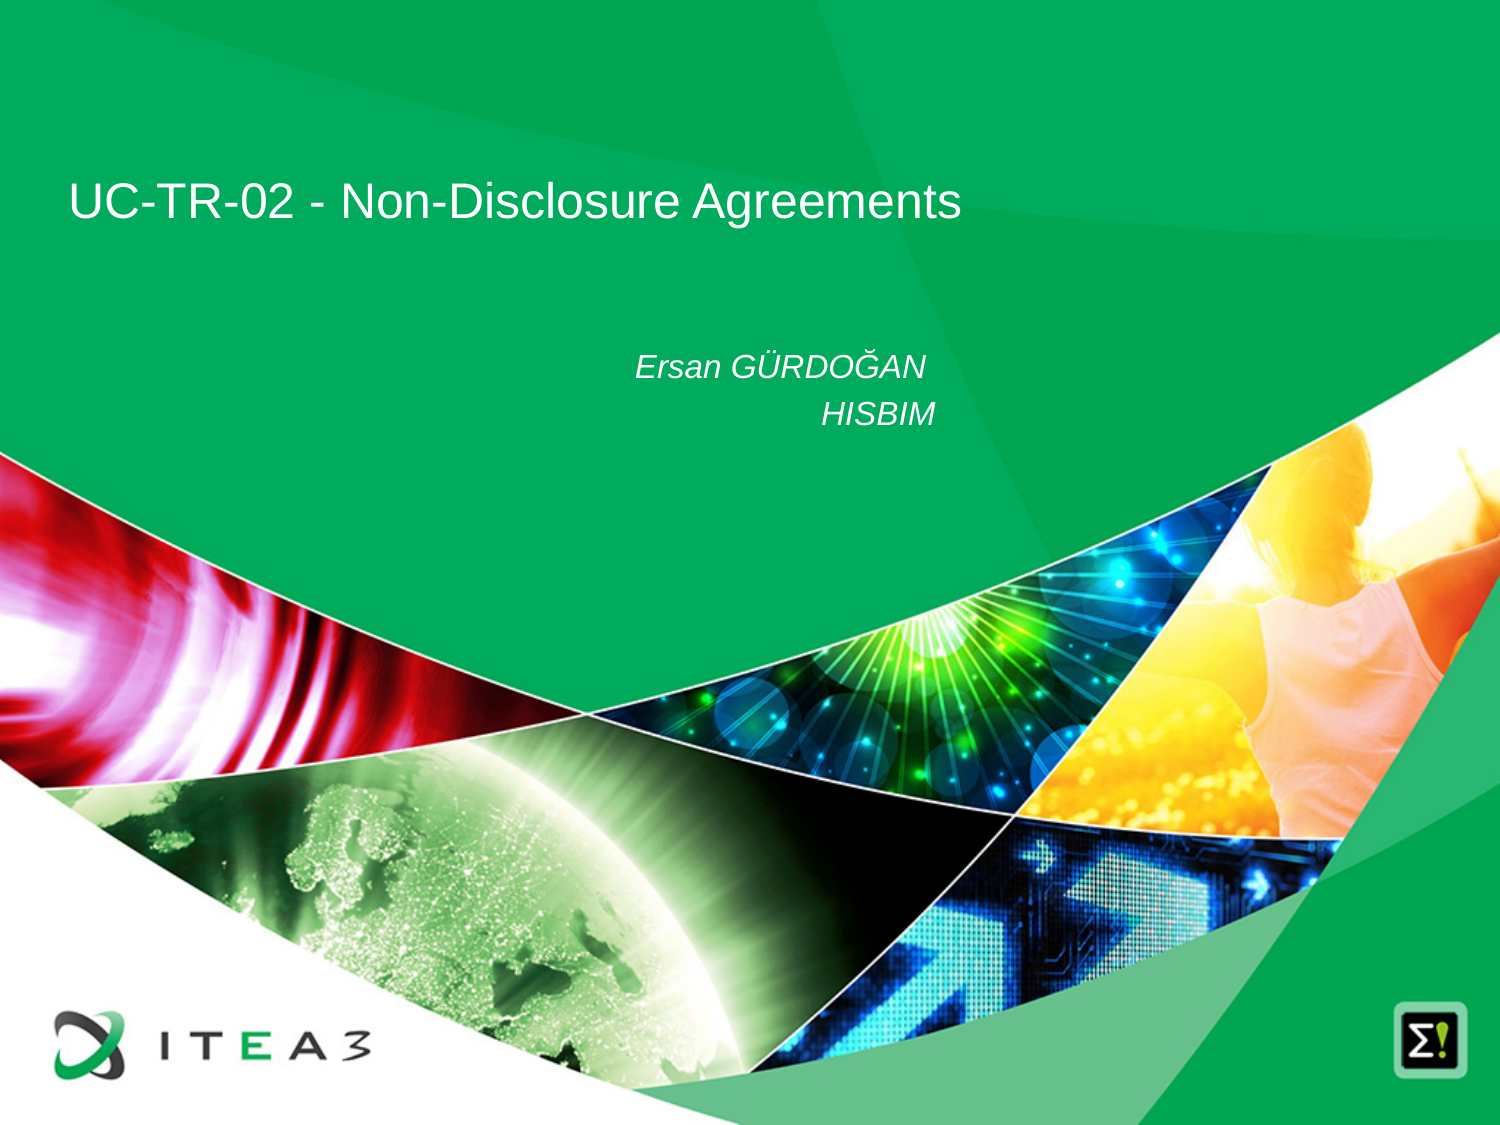

UC-TR-02 - Non-Disclosure Agreements
Ersan GÜRDOĞAN
HISBIM